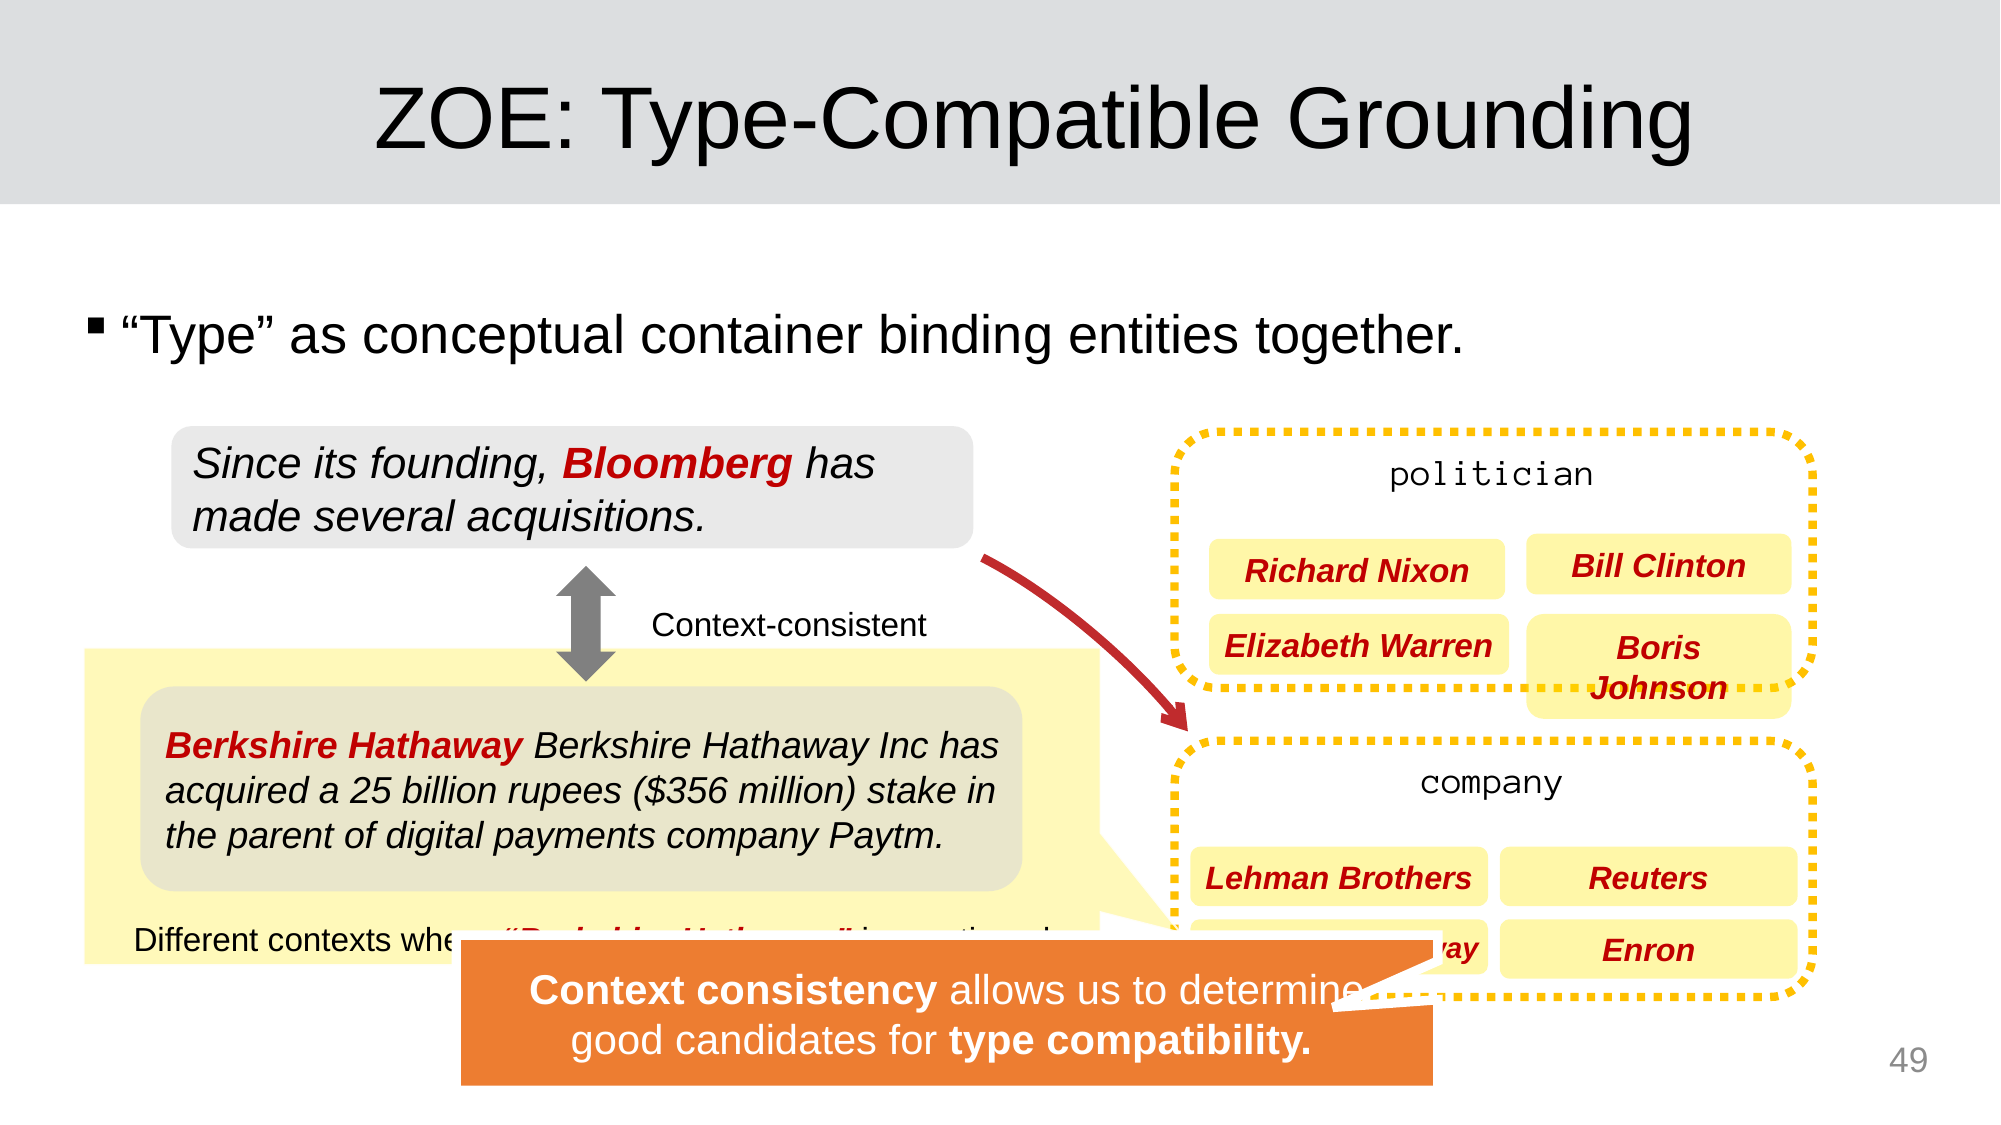

# ZOE: Type-Compatible Grounding
“Type” as conceptual container binding entities together.

Since its founding, Bloomberg has made several acquisitions.
politician

Bill Clinton
Richard Nixon

Context-consistent
Elizabeth Warren
Boris Johnson

Different contexts where “Berkshire Hathaway” is mentioned
Berkshire Hathaway Berkshire Hathaway Inc has acquired a 25 billion rupees ($356 million) stake in the parent of digital payments company Paytm.
company

Lehman Brothers
Reuters
Berkshire Hathaway
Enron
Context consistency allows us to determine good candidates for type compatibility.
49